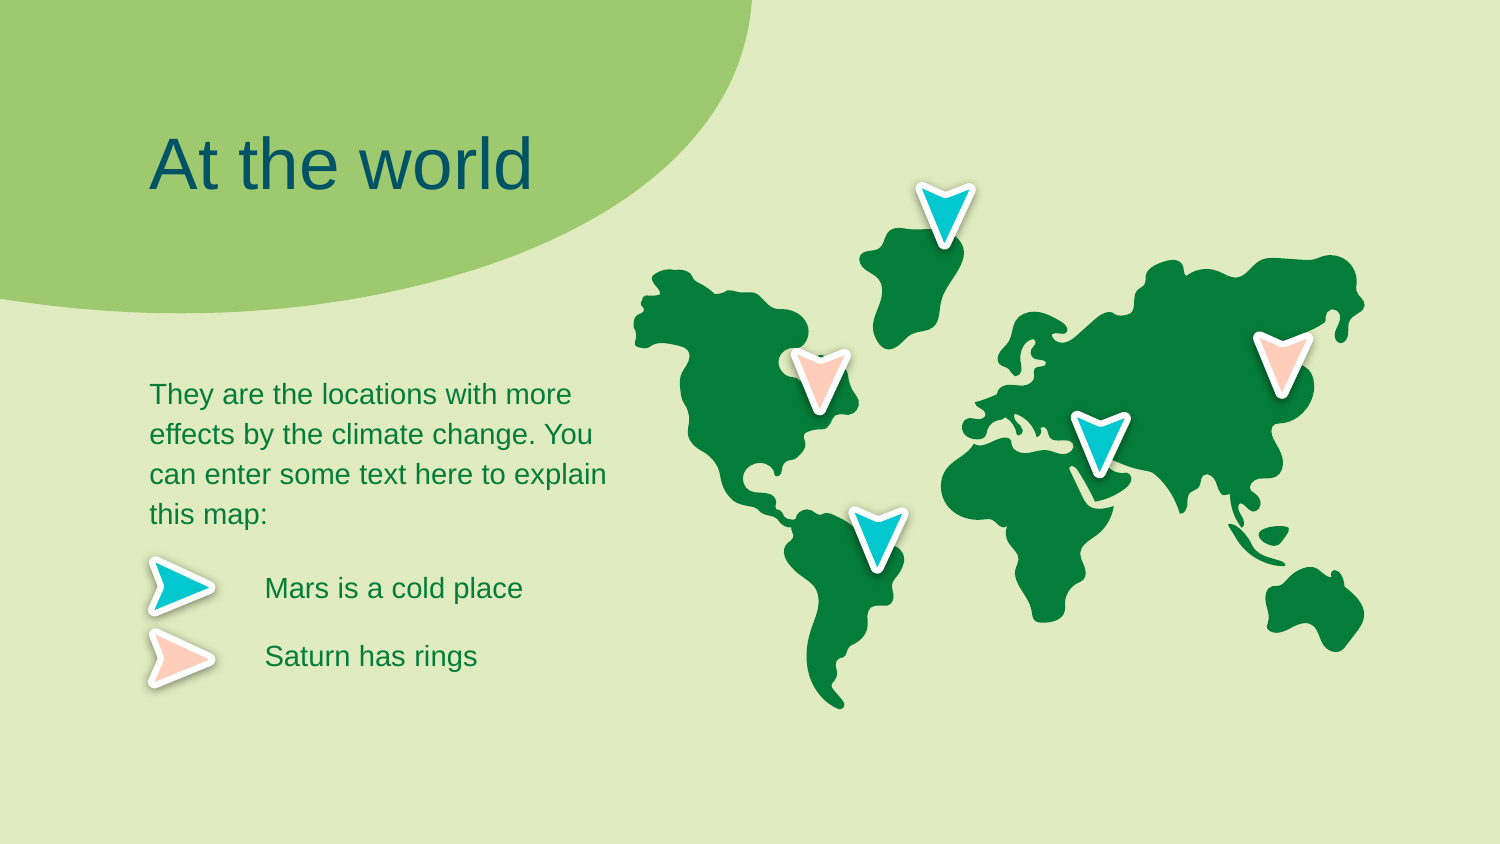

# At the world

They are the locations with more effects by the climate change. You can enter some text here to explain this map:

Mars is a cold place

Saturn has rings